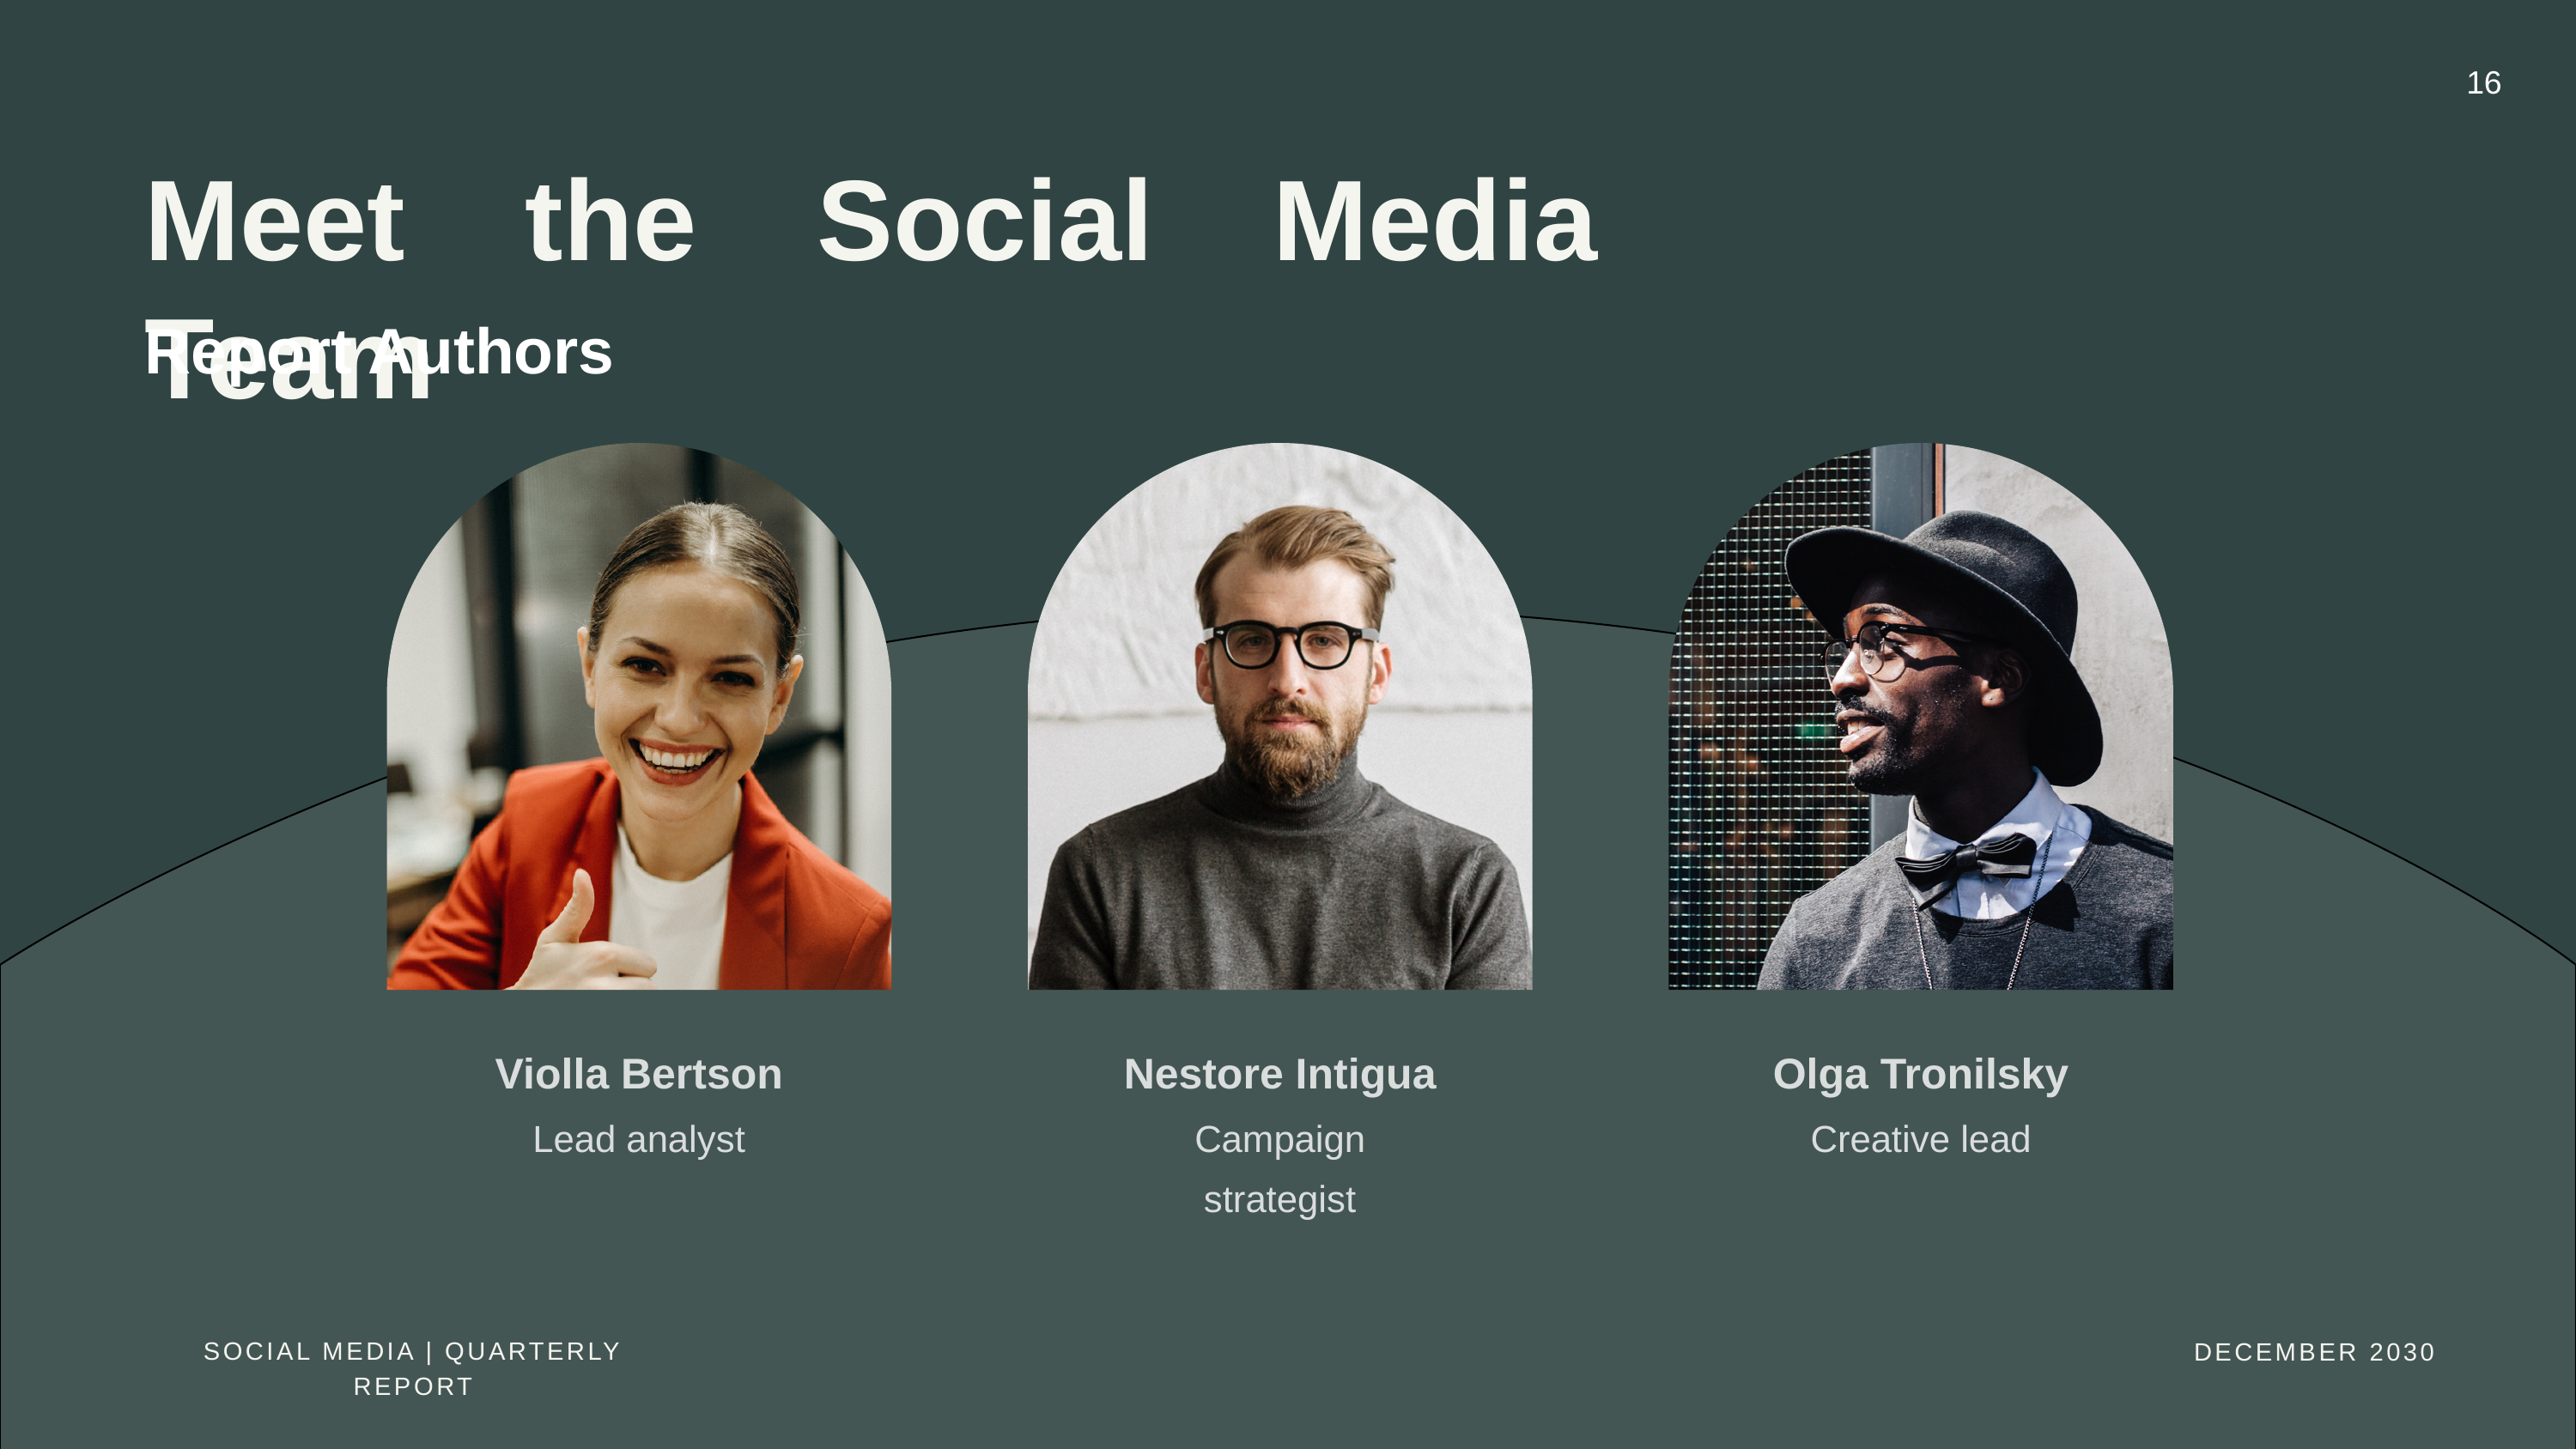

16
Meet the Social Media Team
Report Authors

Violla Bertson
Lead analyst
Nestore Intigua
Campaign strategist
Olga Tronilsky
Creative lead
SOCIAL MEDIA | QUARTERLY REPORT
DECEMBER 2030